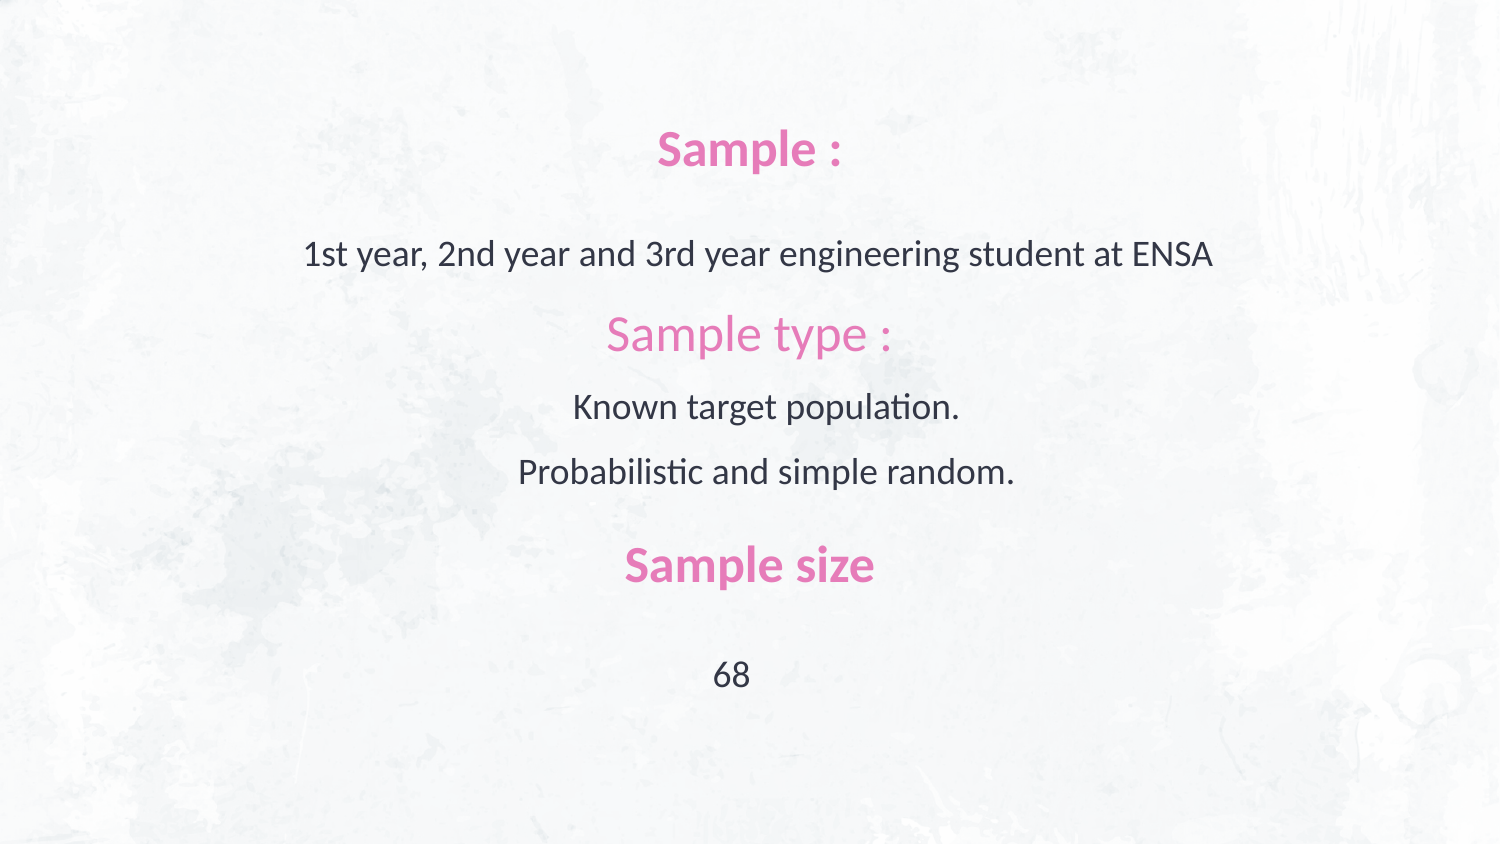

Sample :
  1st year, 2nd year and 3rd year engineering student at ENSA
Sample type :
    Known target population.
    Probabilistic and simple random.

Sample size
68